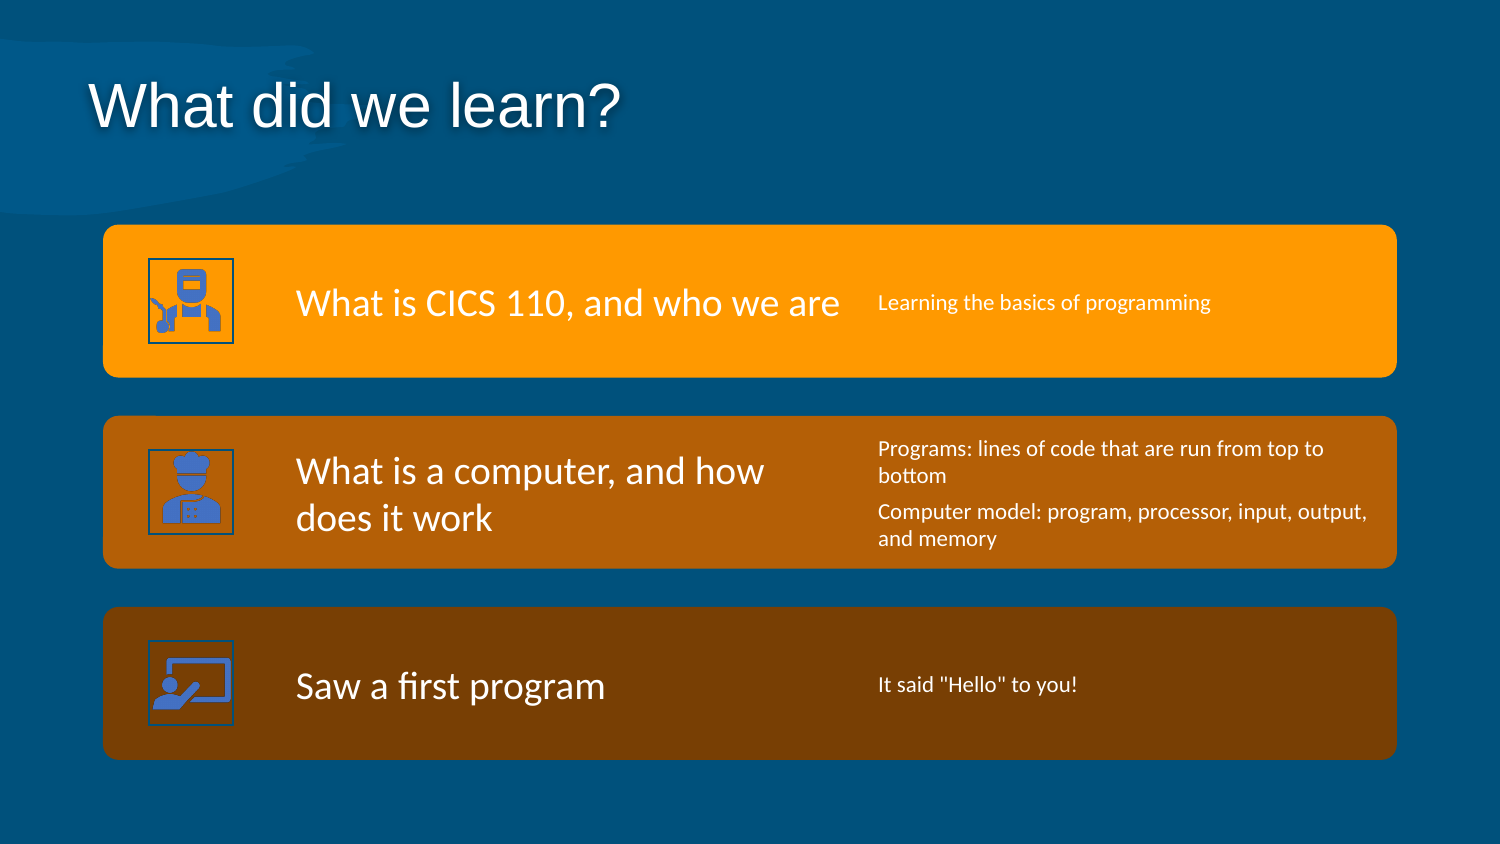

# What did we learn?

What is CICS 110, and who we are

Learning the basics of programming

What is a computer, and how does it work

Programs: lines of code that are run from top to bottom
Computer model: program, processor, input, output, and memory

Saw a first program

It said "Hello" to you!